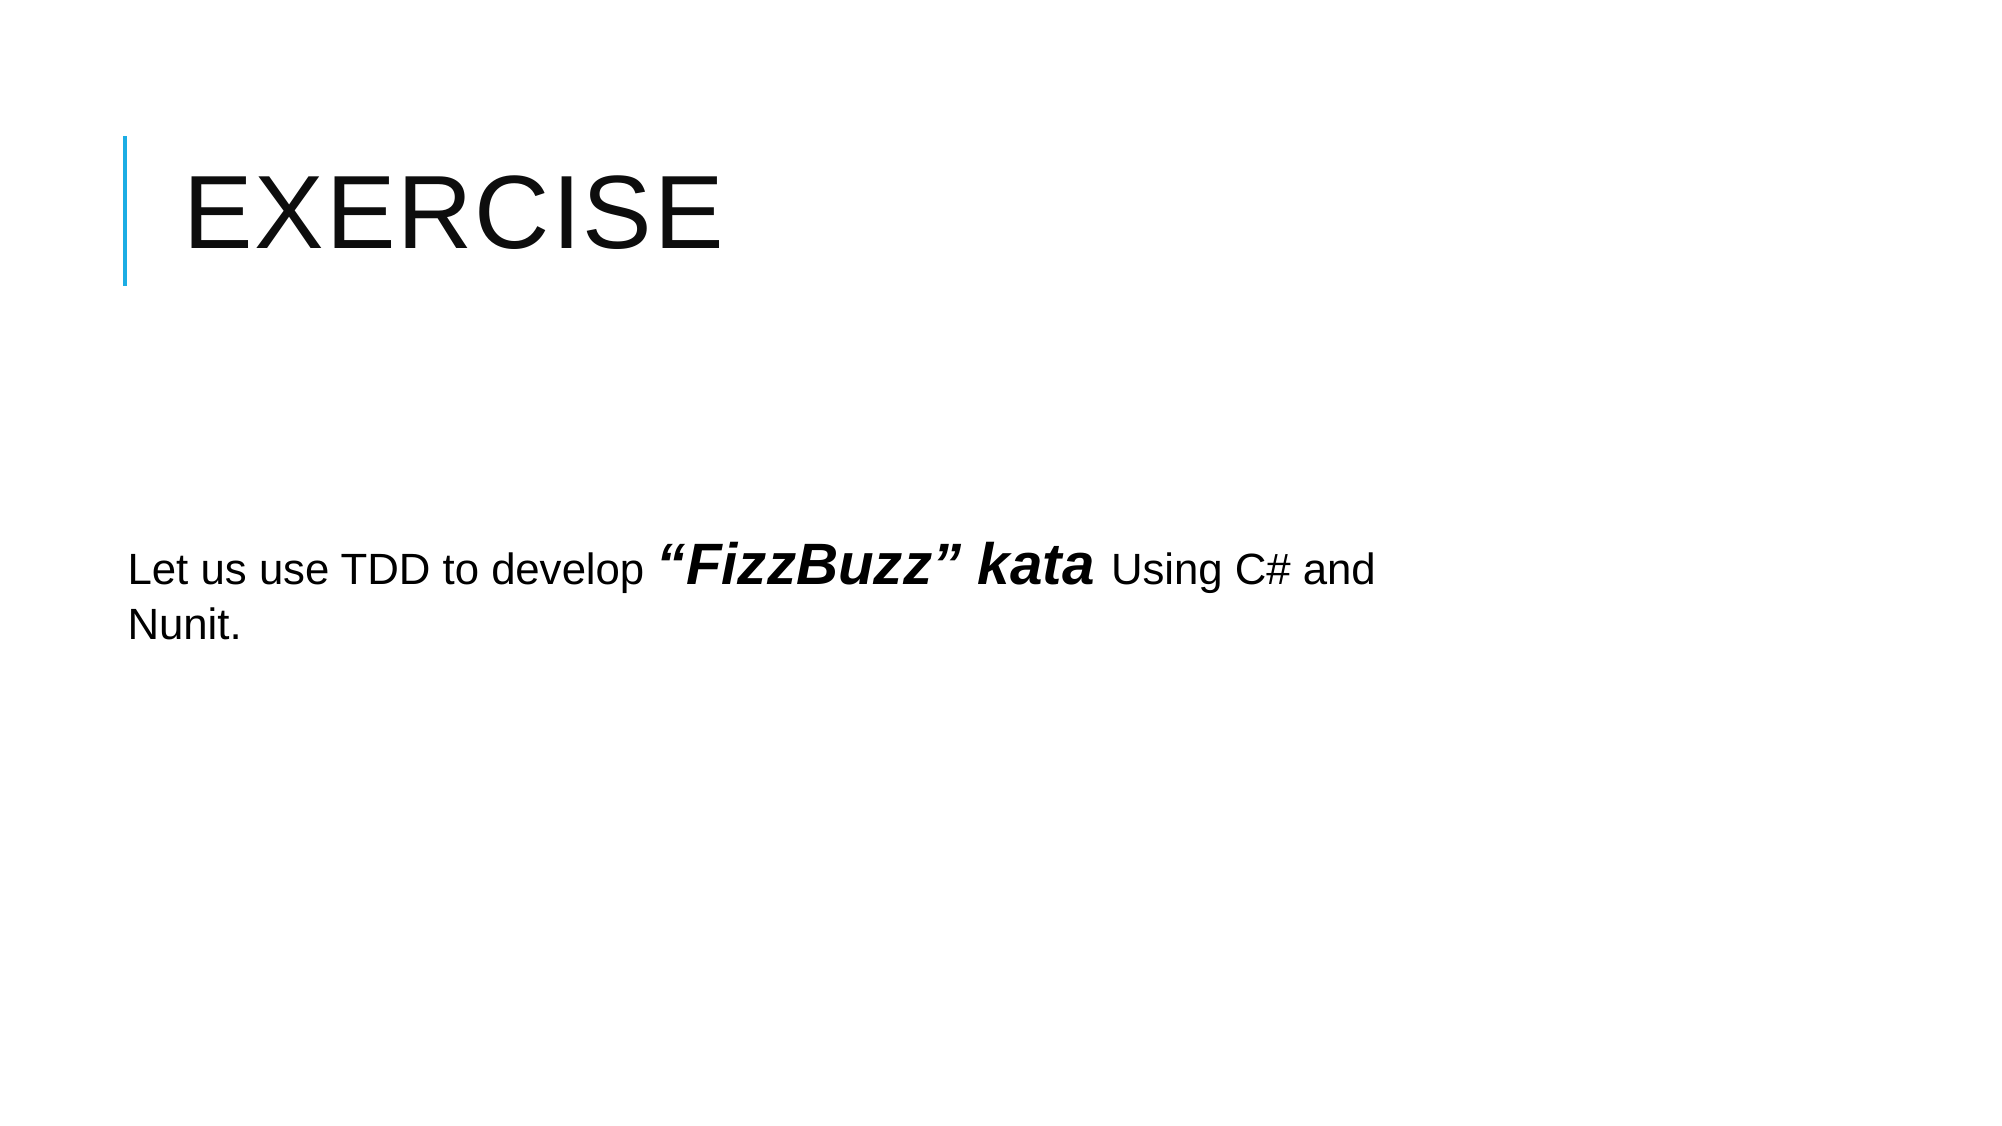

# Exercise

Let us use TDD to develop “FizzBuzz” kata Using C# and Nunit.